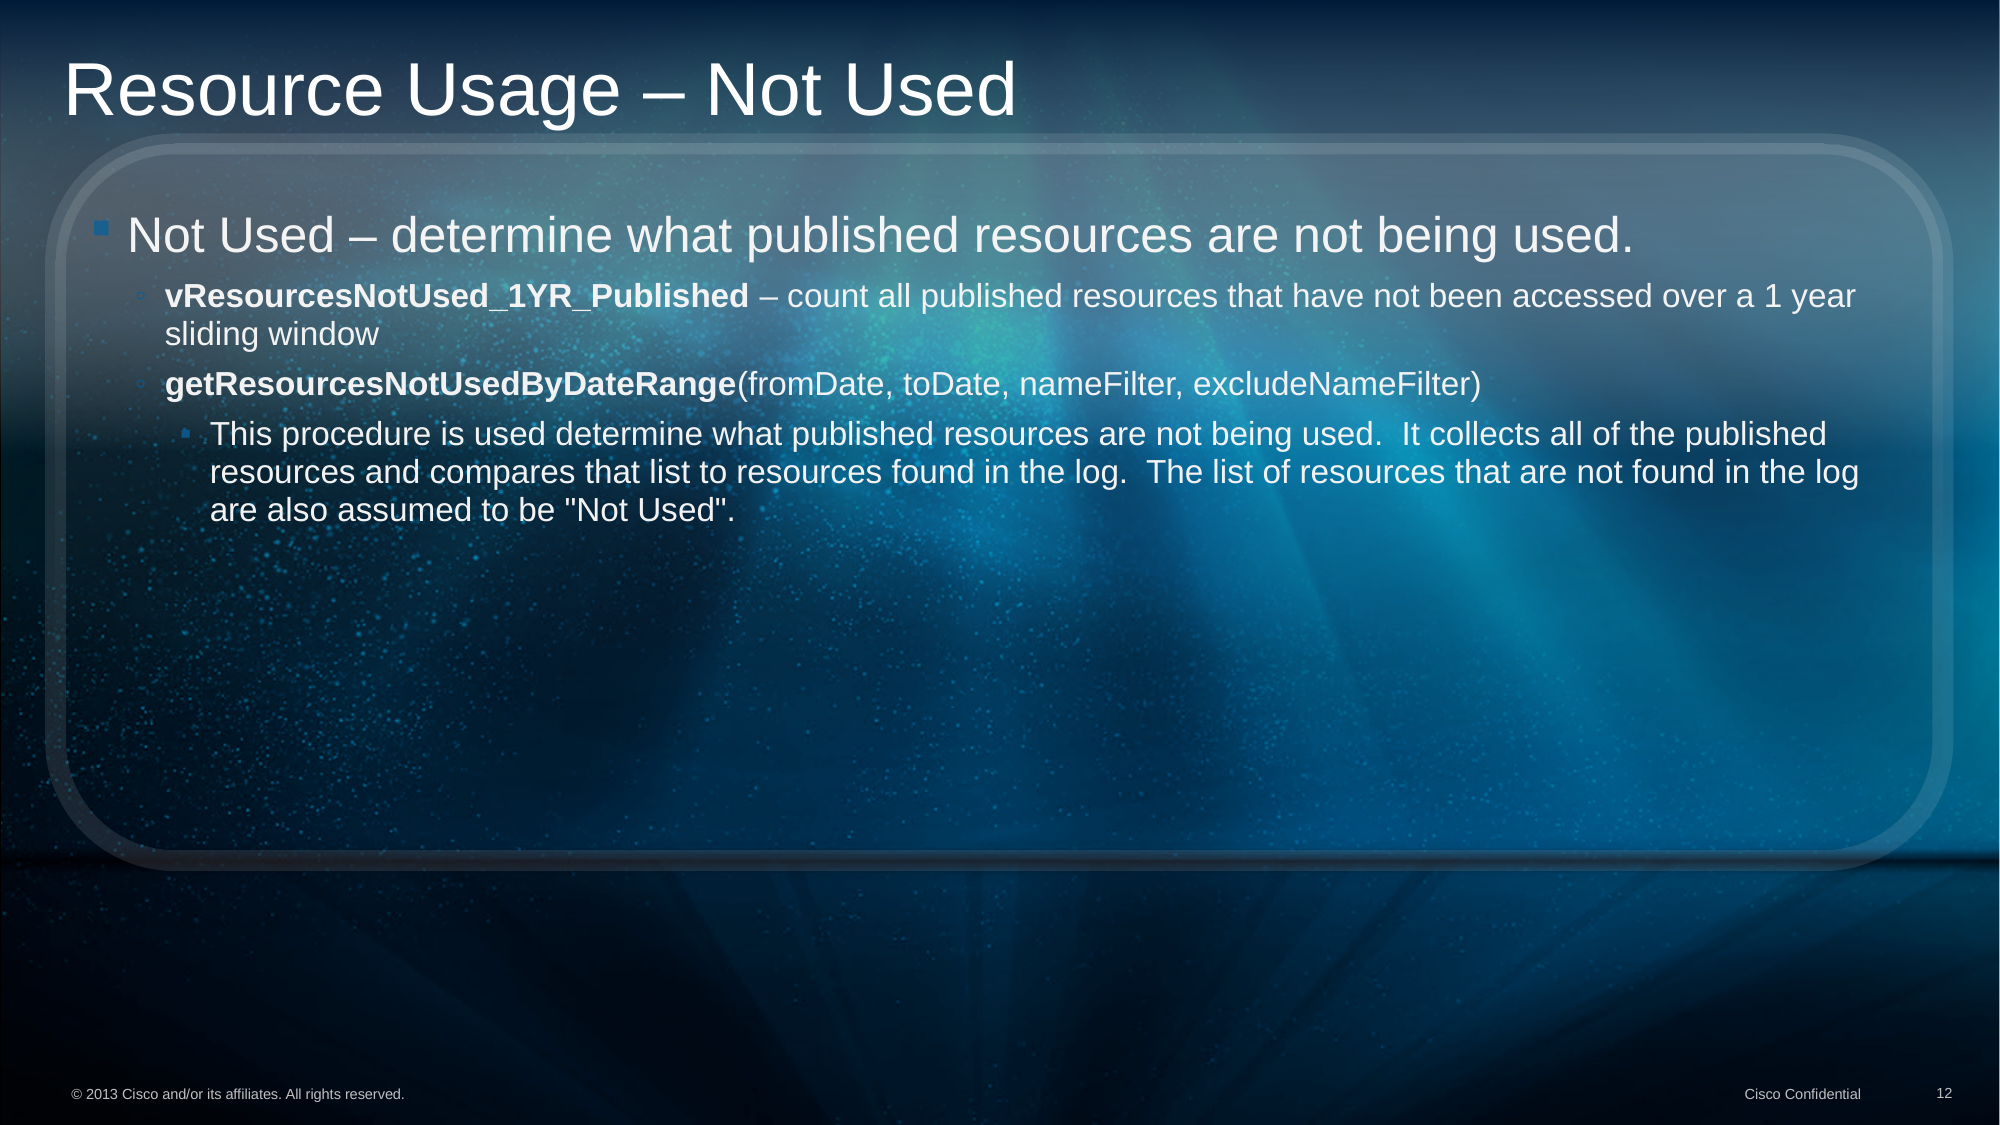

# Resource Usage – Not Used

Not Used – determine what published resources are not being used.
vResourcesNotUsed_1YR_Published – count all published resources that have not been accessed over a 1 year sliding window
getResourcesNotUsedByDateRange(fromDate, toDate, nameFilter, excludeNameFilter)
This procedure is used determine what published resources are not being used.  It collects all of the published resources and compares that list to resources found in the log.  The list of resources that are not found in the log are also assumed to be "Not Used".